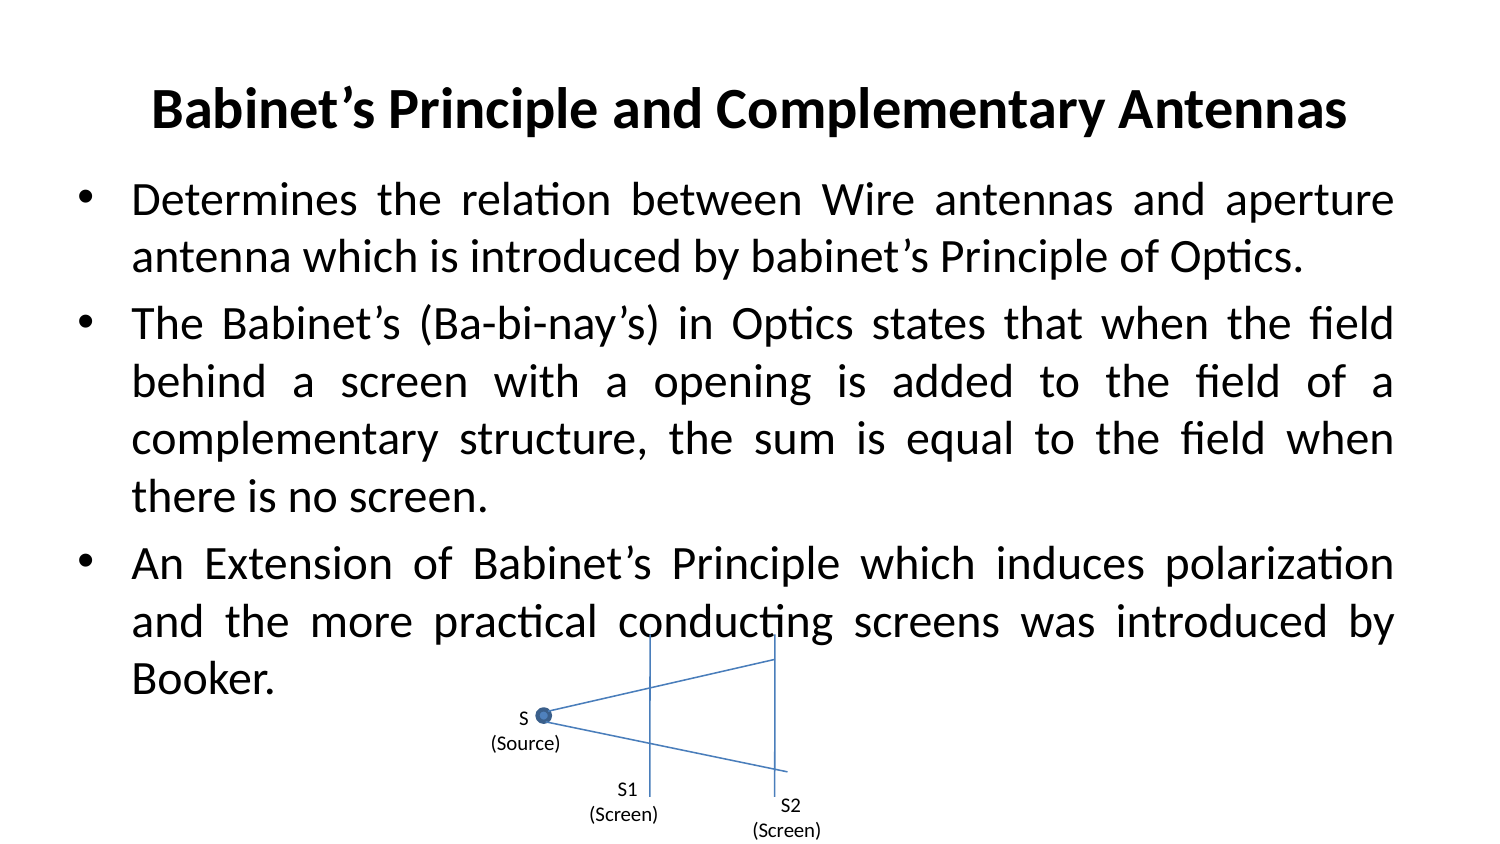

# Babinet’s Principle and Complementary Antennas
Determines the relation between Wire antennas and aperture antenna which is introduced by babinet’s Principle of Optics.
The Babinet’s (Ba-bi-nay’s) in Optics states that when the field behind a screen with a opening is added to the field of a complementary structure, the sum is equal to the field when there is no screen.
An Extension of Babinet’s Principle which induces polarization and the more practical conducting screens was introduced by Booker.
      S
(Source)

      S1
(Screen)
      S2
(Screen)